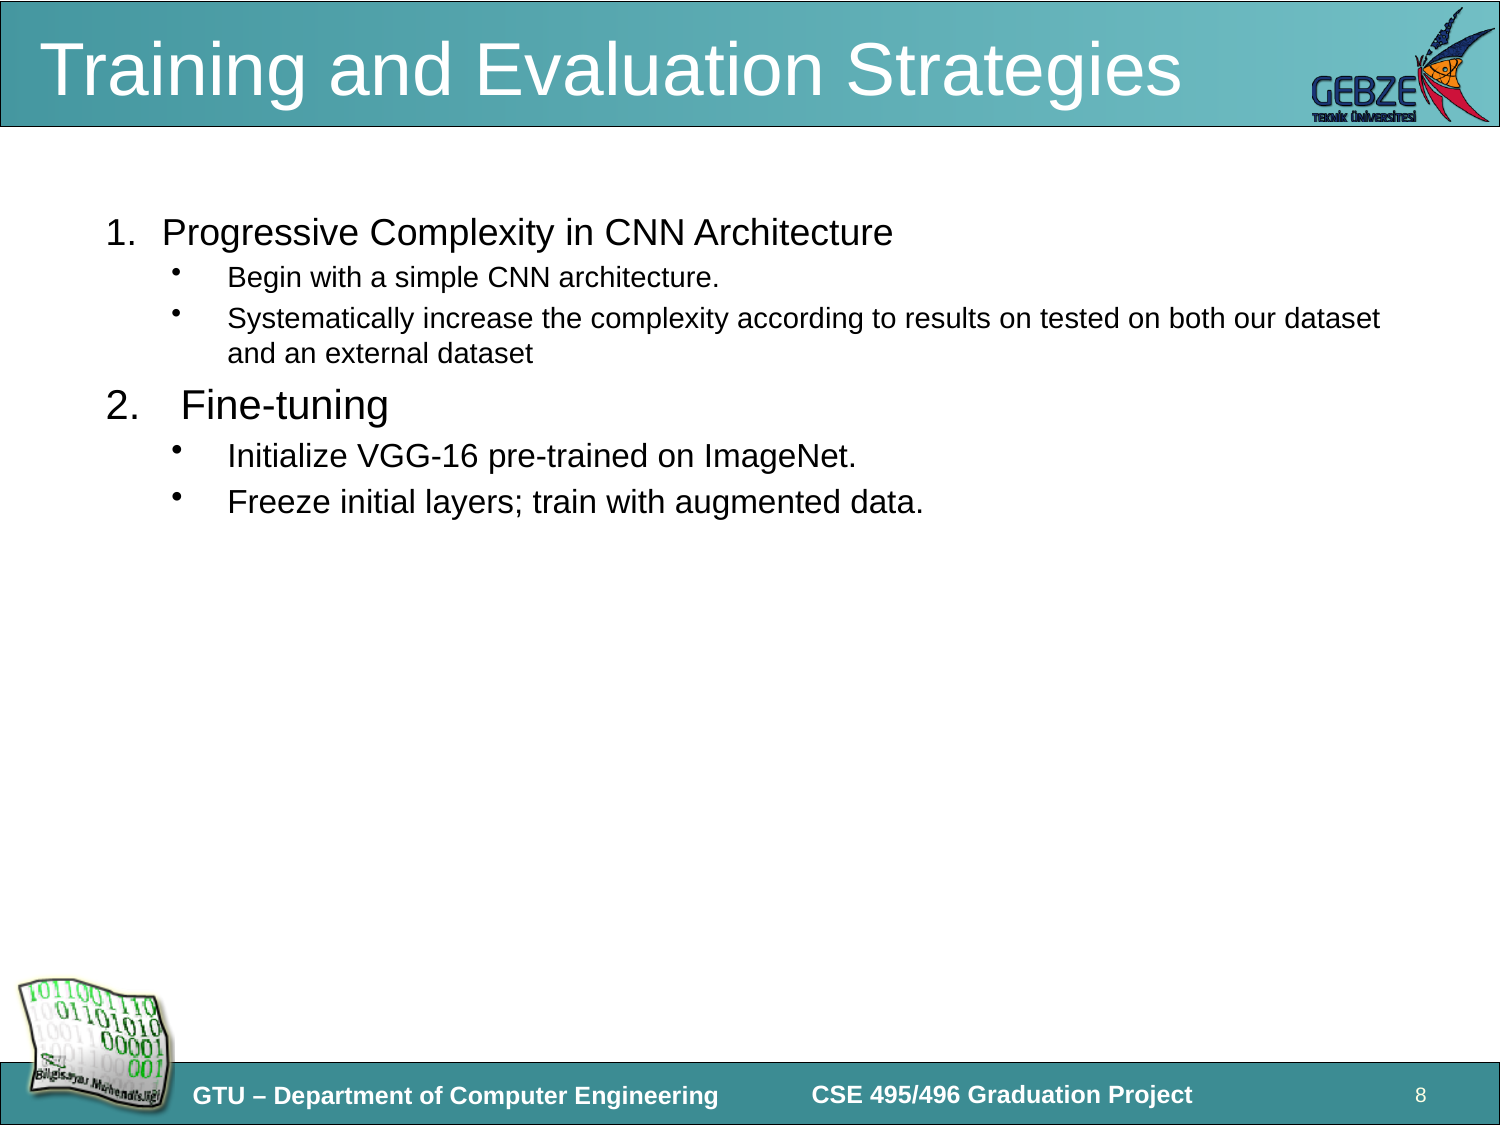

# Training and Evaluation Strategies
Progressive Complexity in CNN Architecture
Begin with a simple CNN architecture.
Systematically increase the complexity according to results on tested on both our dataset and an external dataset
Fine-tuning
Initialize VGG-16 pre-trained on ImageNet.
Freeze initial layers; train with augmented data.

8